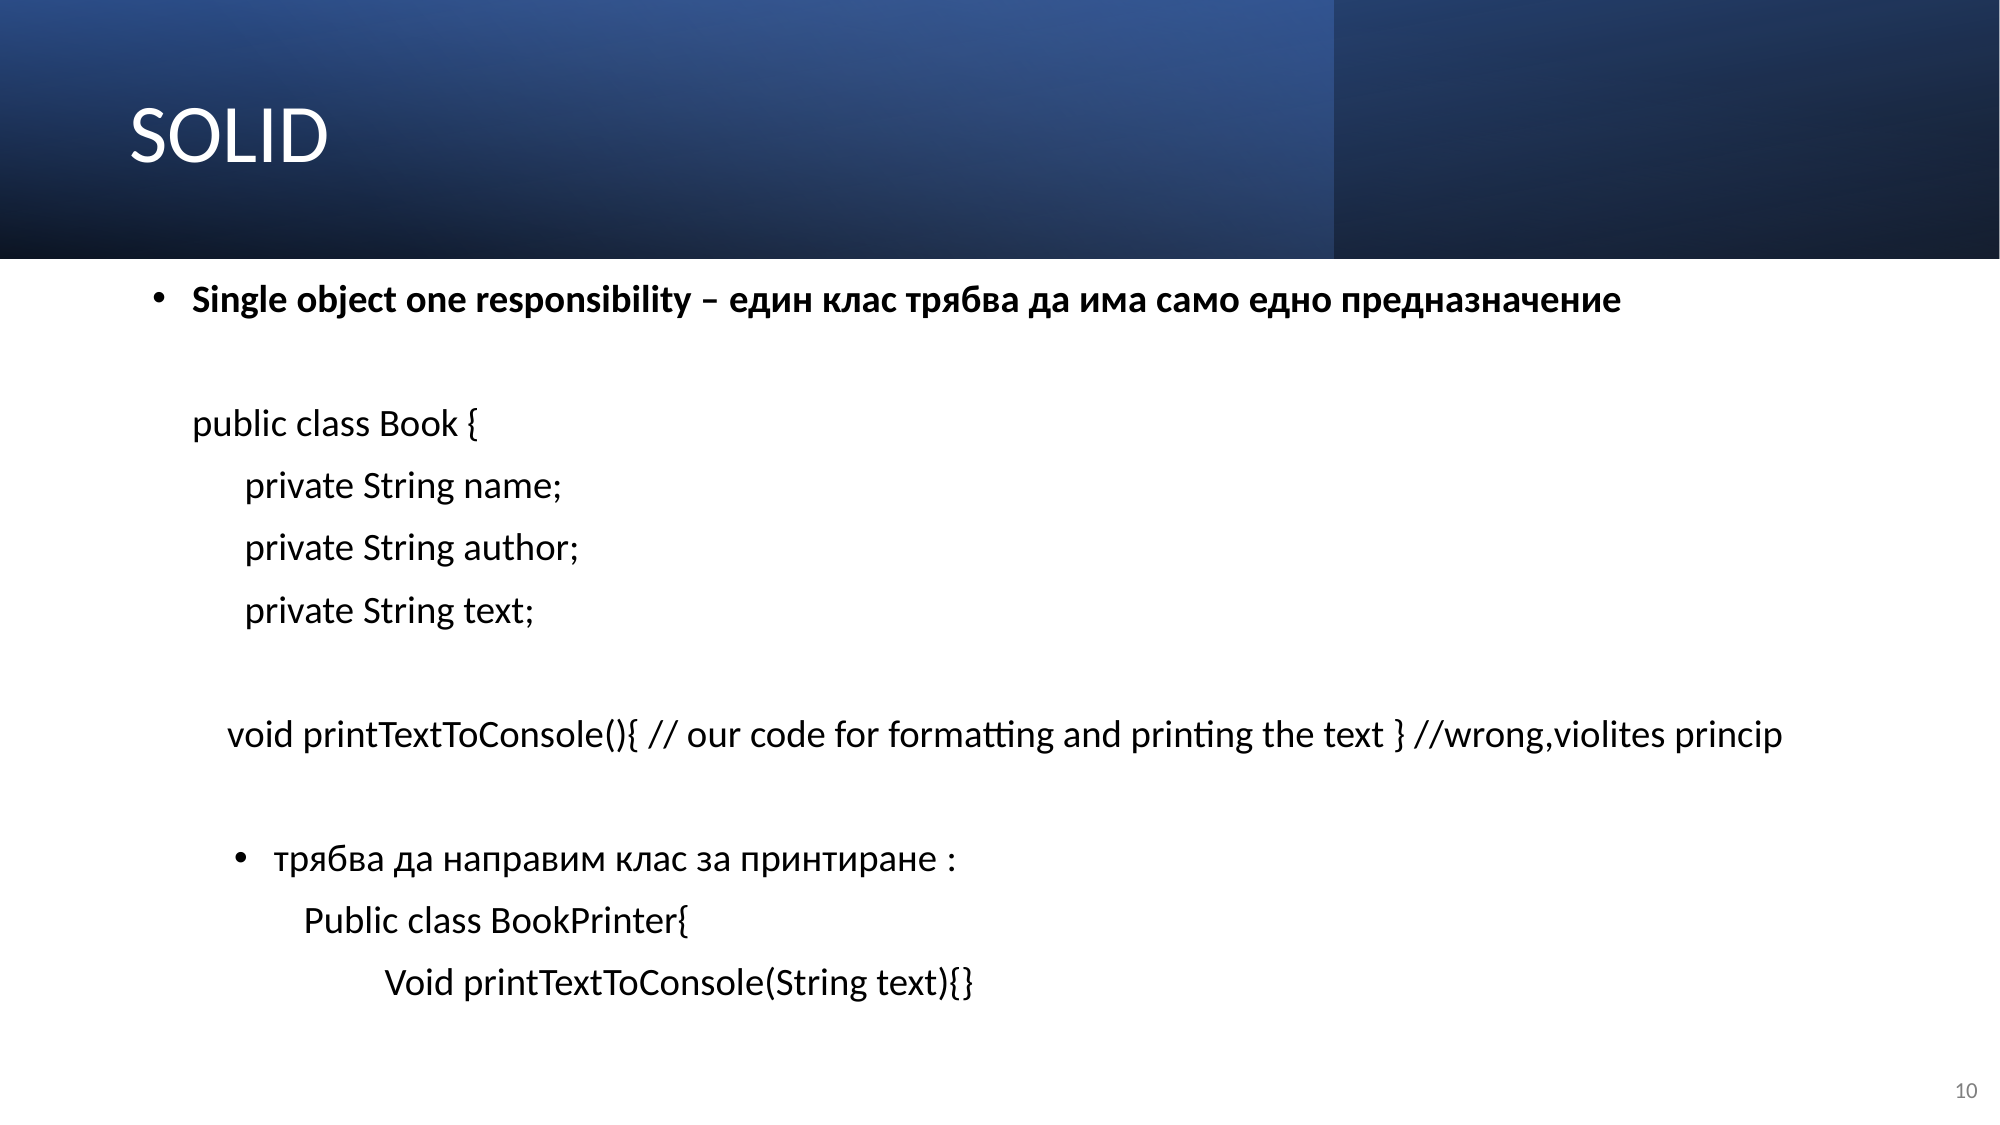

# SOLID
Single object one responsibility – един клас трябва да има само едно предназначение

public class Book {
      private String name;
      private String author;
      private String text;

    void printTextToConsole(){ // our code for formatting and printing the text } //wrong,violites princip

трябва да направим клас за принтиране :
        Public class BookPrinter{
                      Void printTextToConsole(String text){}

10